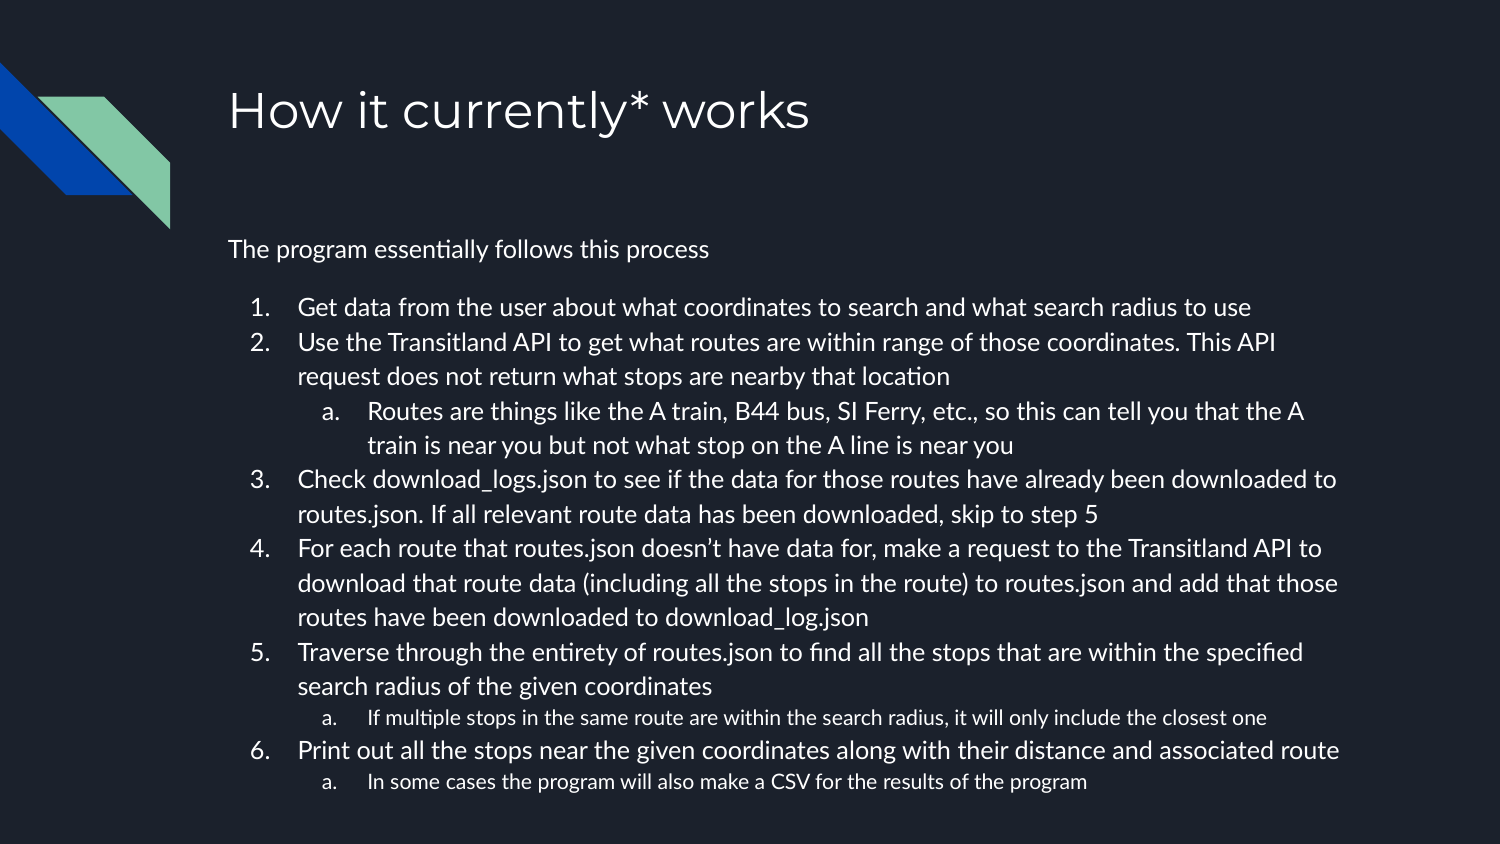

# How it currently* works
The program essentially follows this process
Get data from the user about what coordinates to search and what search radius to use
Use the Transitland API to get what routes are within range of those coordinates. This API request does not return what stops are nearby that location
Routes are things like the A train, B44 bus, SI Ferry, etc., so this can tell you that the A train is near you but not what stop on the A line is near you
Check download_logs.json to see if the data for those routes have already been downloaded to routes.json. If all relevant route data has been downloaded, skip to step 5
For each route that routes.json doesn’t have data for, make a request to the Transitland API to download that route data (including all the stops in the route) to routes.json and add that those routes have been downloaded to download_log.json
Traverse through the entirety of routes.json to find all the stops that are within the specified search radius of the given coordinates
If multiple stops in the same route are within the search radius, it will only include the closest one
Print out all the stops near the given coordinates along with their distance and associated route
In some cases the program will also make a CSV for the results of the program